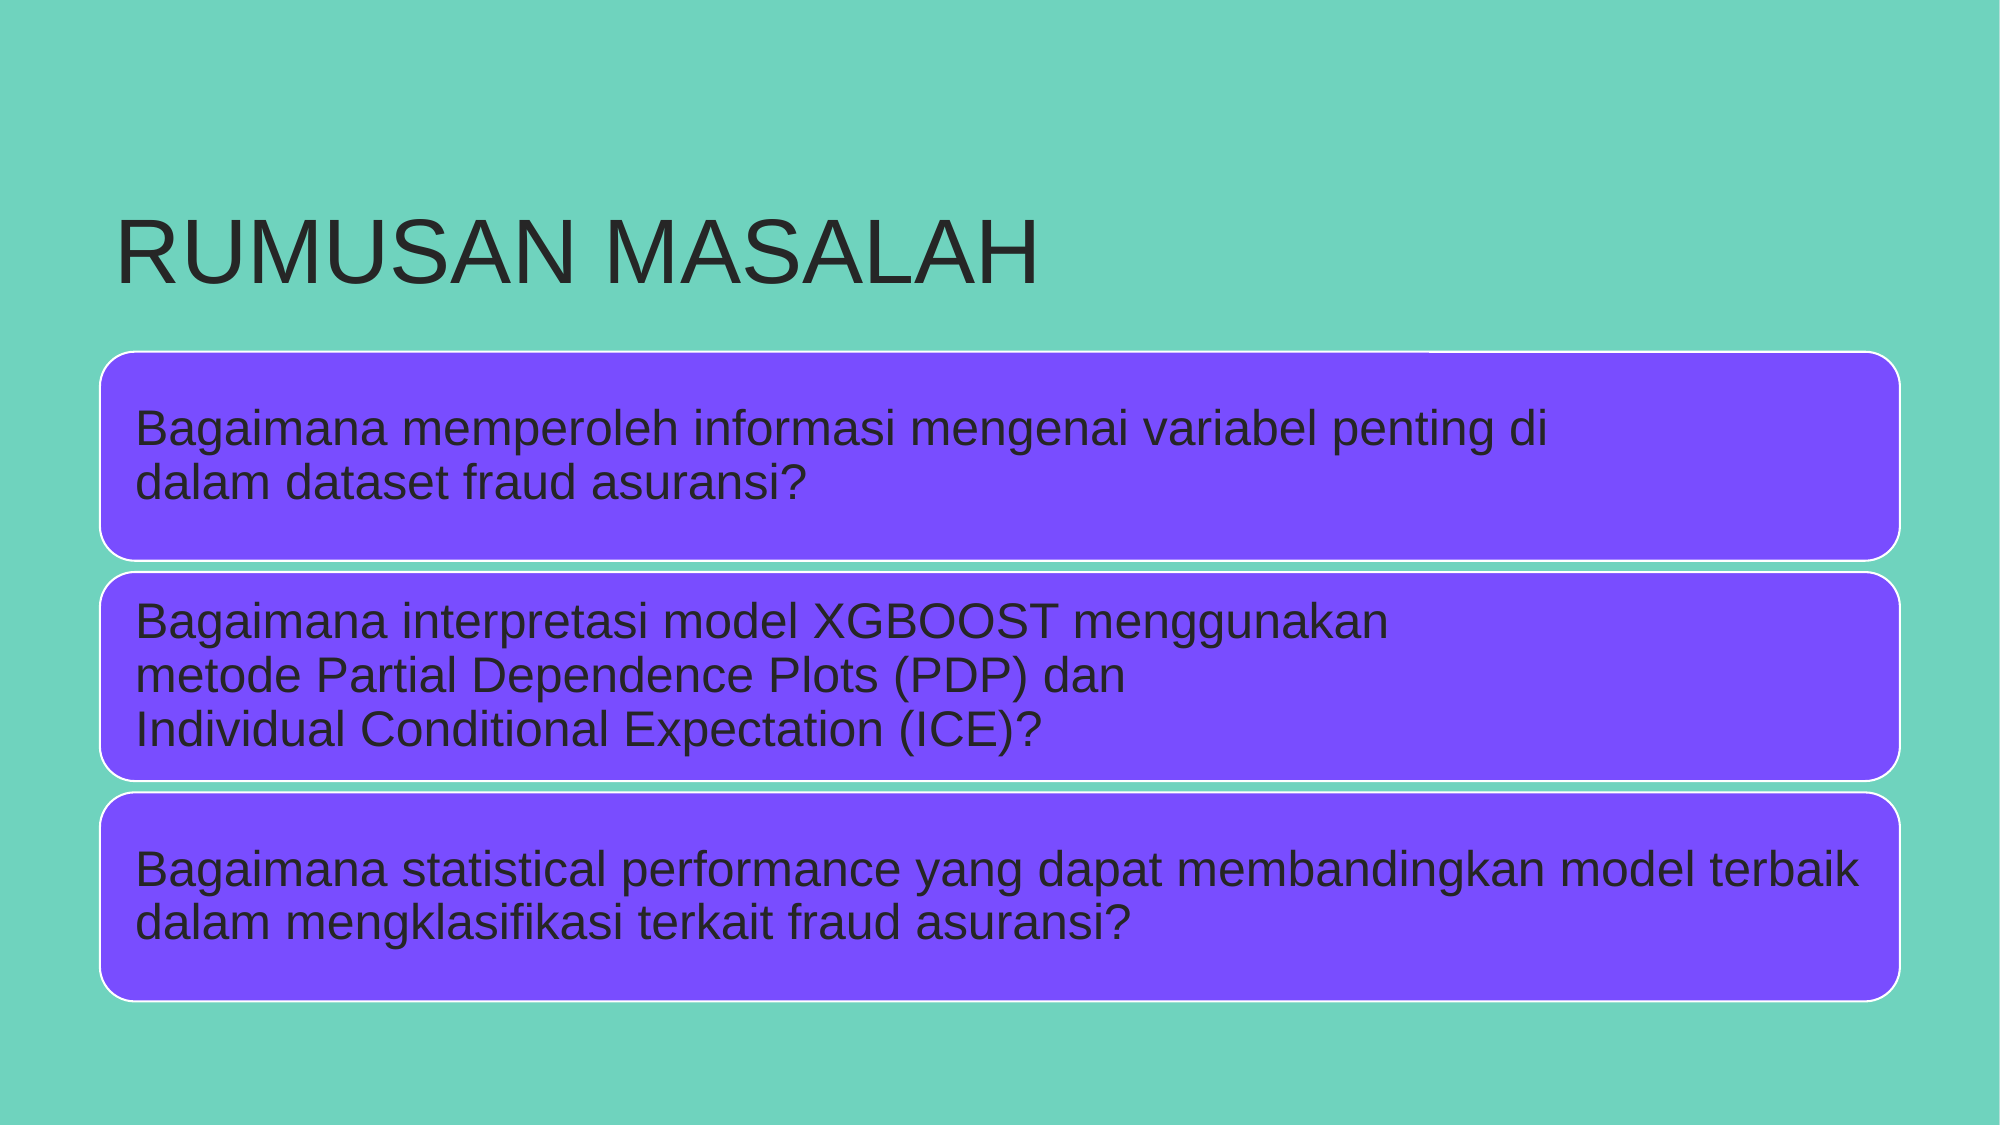

# RUMUSAN MASALAH
Bagaimana memperoleh informasi mengenai variabel penting di dalam dataset fraud asuransi?
Bagaimana interpretasi model XGBOOST menggunakan metode Partial Dependence Plots (PDP) dan Individual Conditional Expectation (ICE)?
Bagaimana statistical performance yang dapat membandingkan model terbaik dalam mengklasifikasi terkait fraud asuransi?